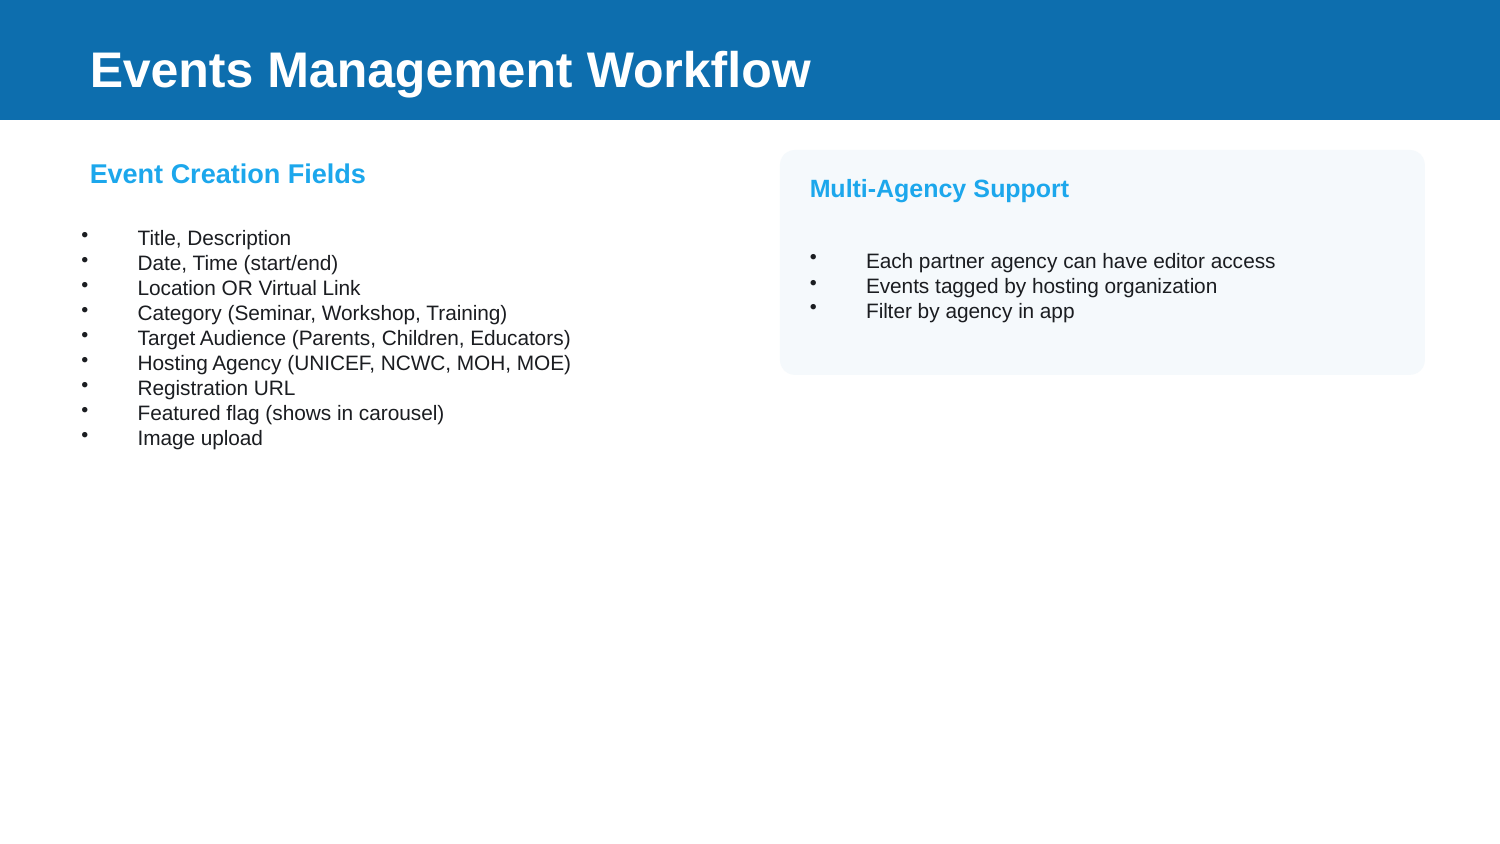

Events Management Workflow
Title, Description
Date, Time (start/end)
Location OR Virtual Link
Category (Seminar, Workshop, Training)
Target Audience (Parents, Children, Educators)
Hosting Agency (UNICEF, NCWC, MOH, MOE)
Registration URL
Featured flag (shows in carousel)
Image upload
Event Creation Fields

Multi-Agency Support
Each partner agency can have editor access
Events tagged by hosting organization
Filter by agency in app